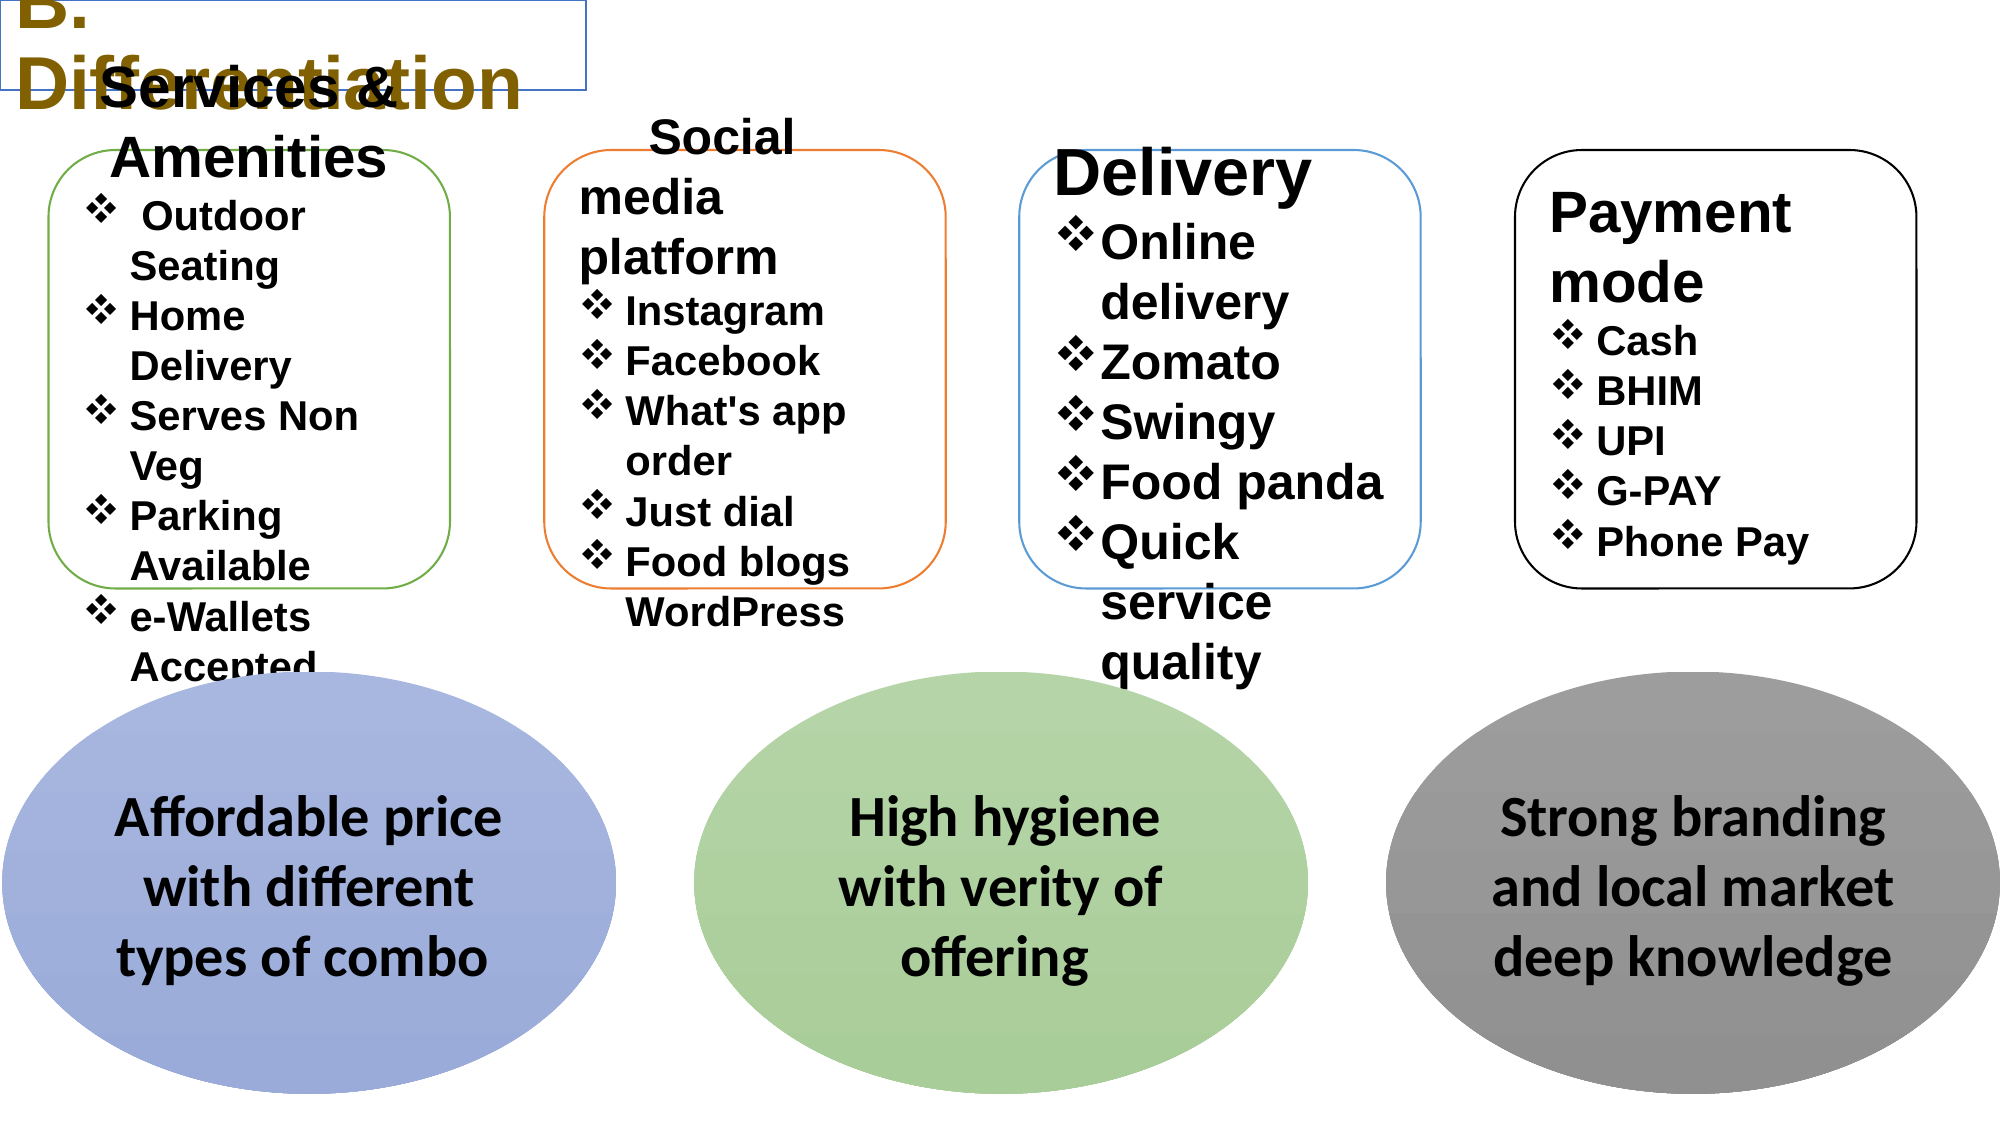

# B. Differentiation
Services & Amenities
 Outdoor Seating
Home Delivery
Serves Non Veg
Parking Available
e-Wallets Accepted

     Social media      platform
Instagram
Facebook
What's app order
Just dial
Food blogs WordPress

      Delivery
Online delivery
Zomato
Swingy
Food panda
Quick service quality

Payment mode
Cash
BHIM
UPI
G-PAY
Phone Pay
Affordable price with different types of combo
 High hygiene with verity of offering
Strong branding and local market deep knowledge